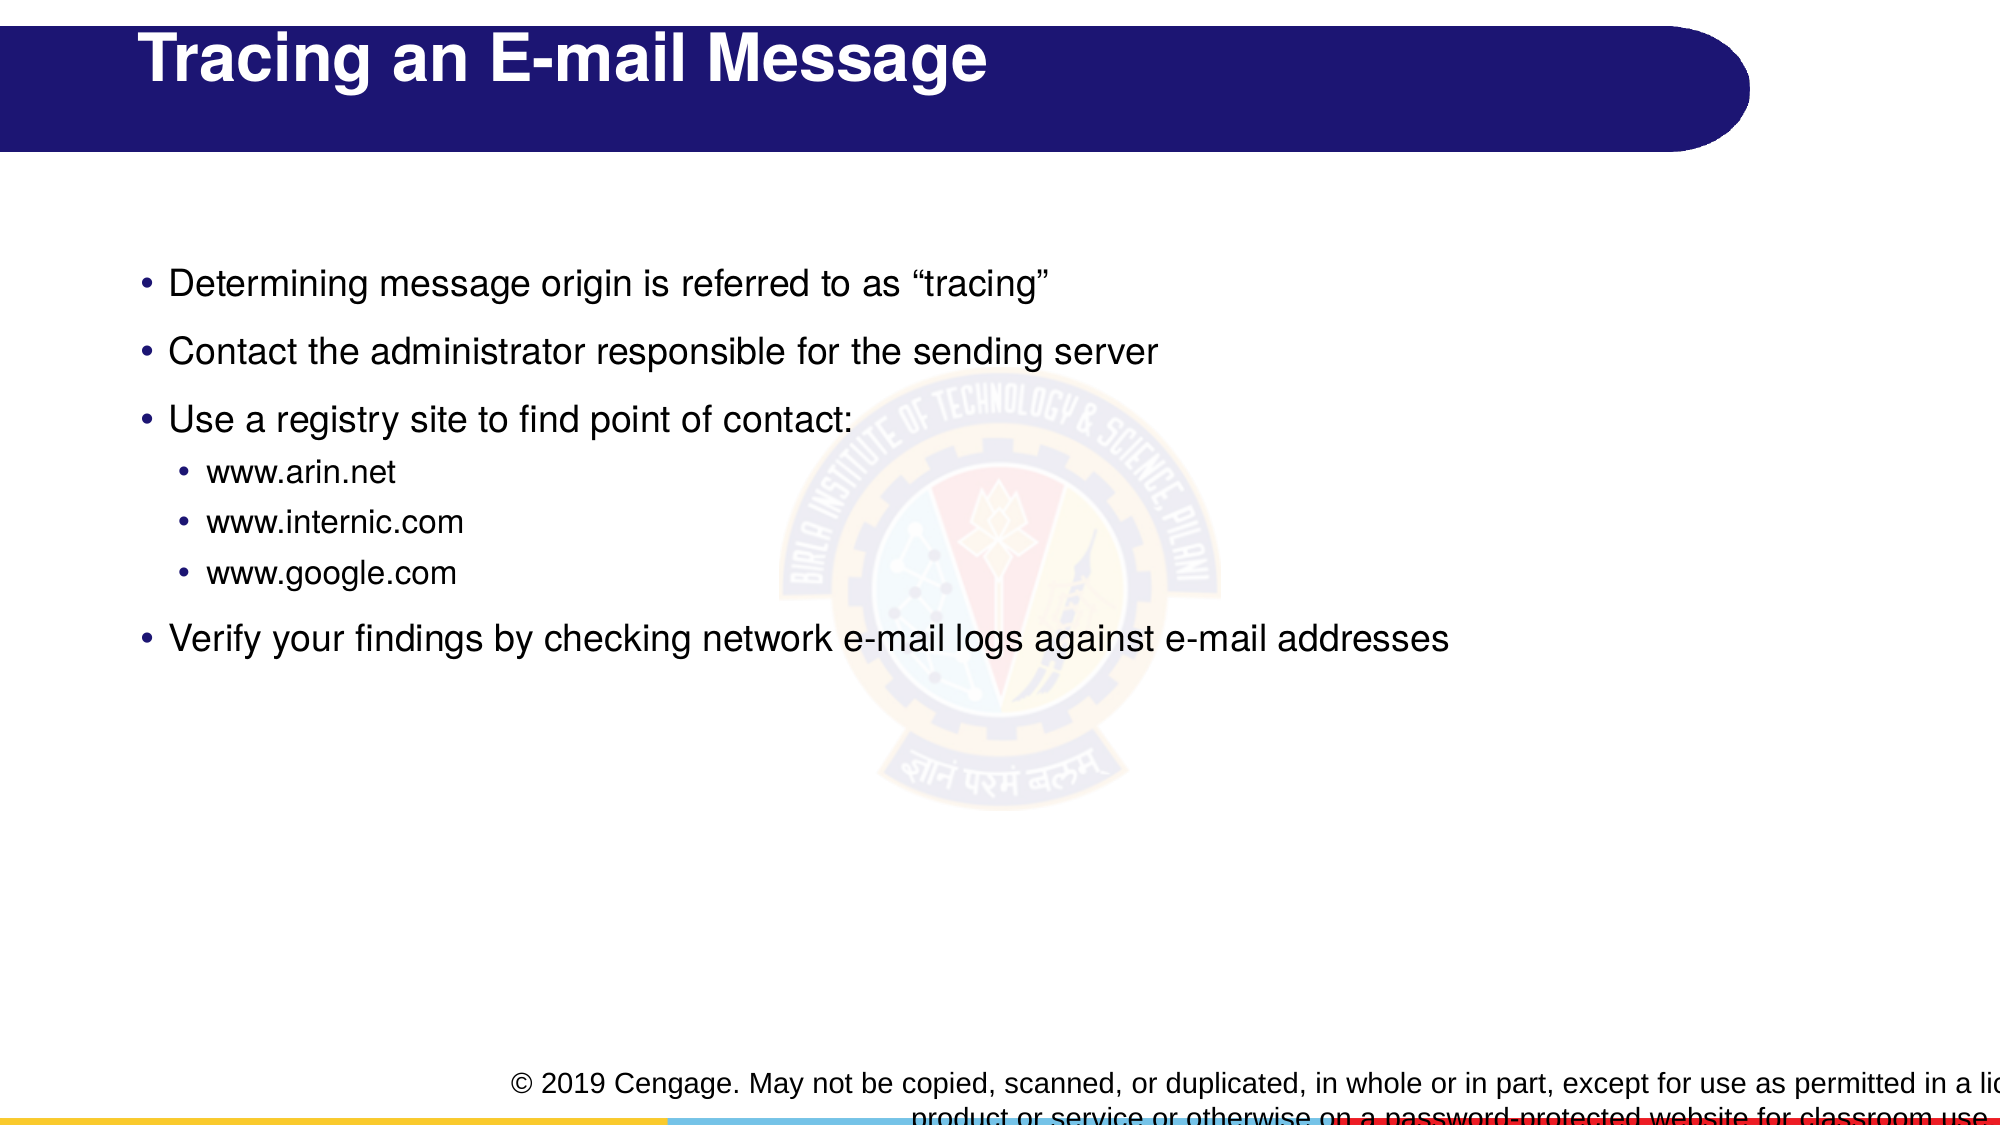

# Tracing an E-mail Message

Determining message origin is referred to as “tracing”
Contact the administrator responsible for the sending server
Use a registry site to find point of contact:
www.arin.net
www.internic.com
www.google.com
Verify your findings by checking network e-mail logs against e-mail addresses
© 2019 Cengage. May not be copied, scanned, or duplicated, in whole or in part, except for use as permitted in a license distributed with a certain product or service or otherwise on a password-protected website for classroom use.